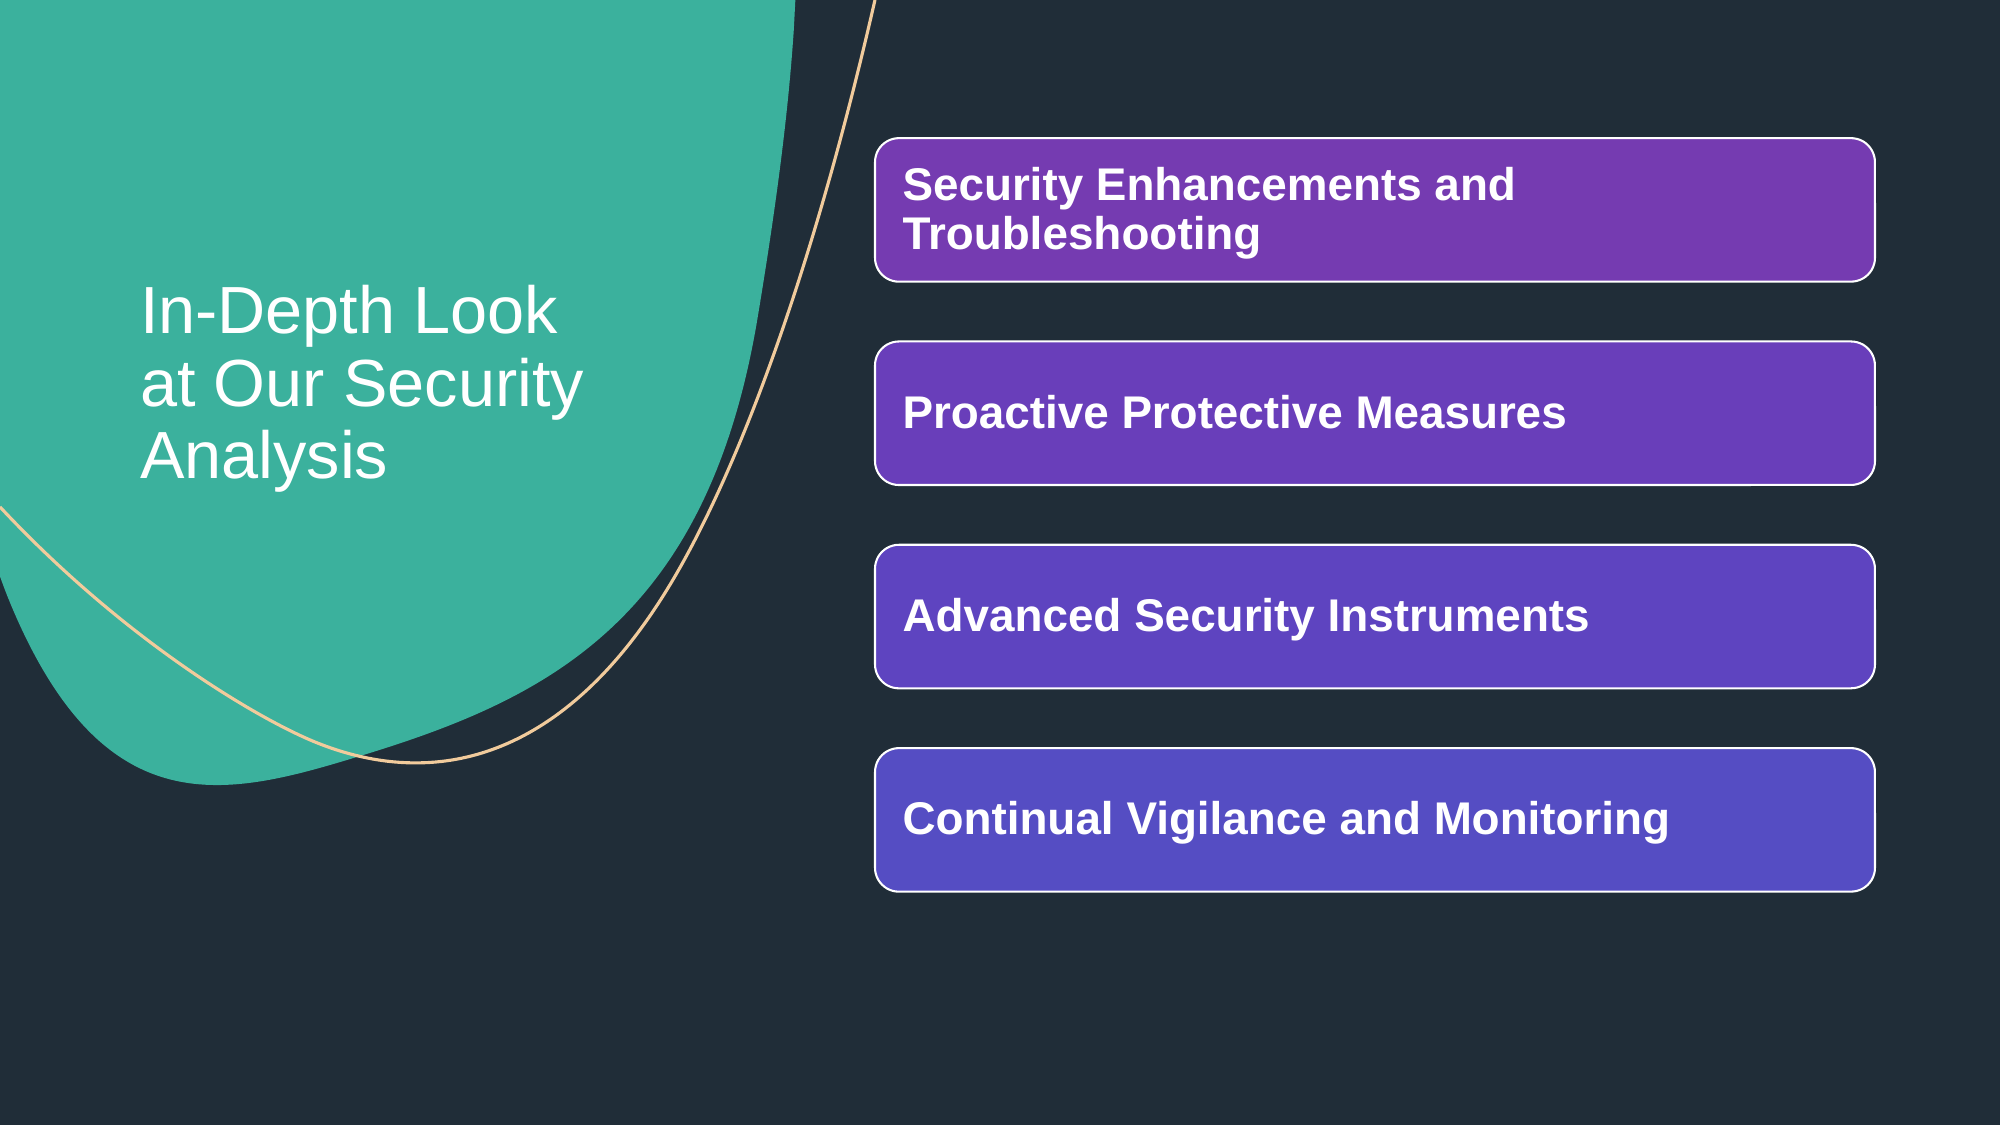

# In-Depth Look at Our Security Analysis
Security Enhancements and Troubleshooting

Proactive Protective Measures

Advanced Security Instruments

Continual Vigilance and Monitoring